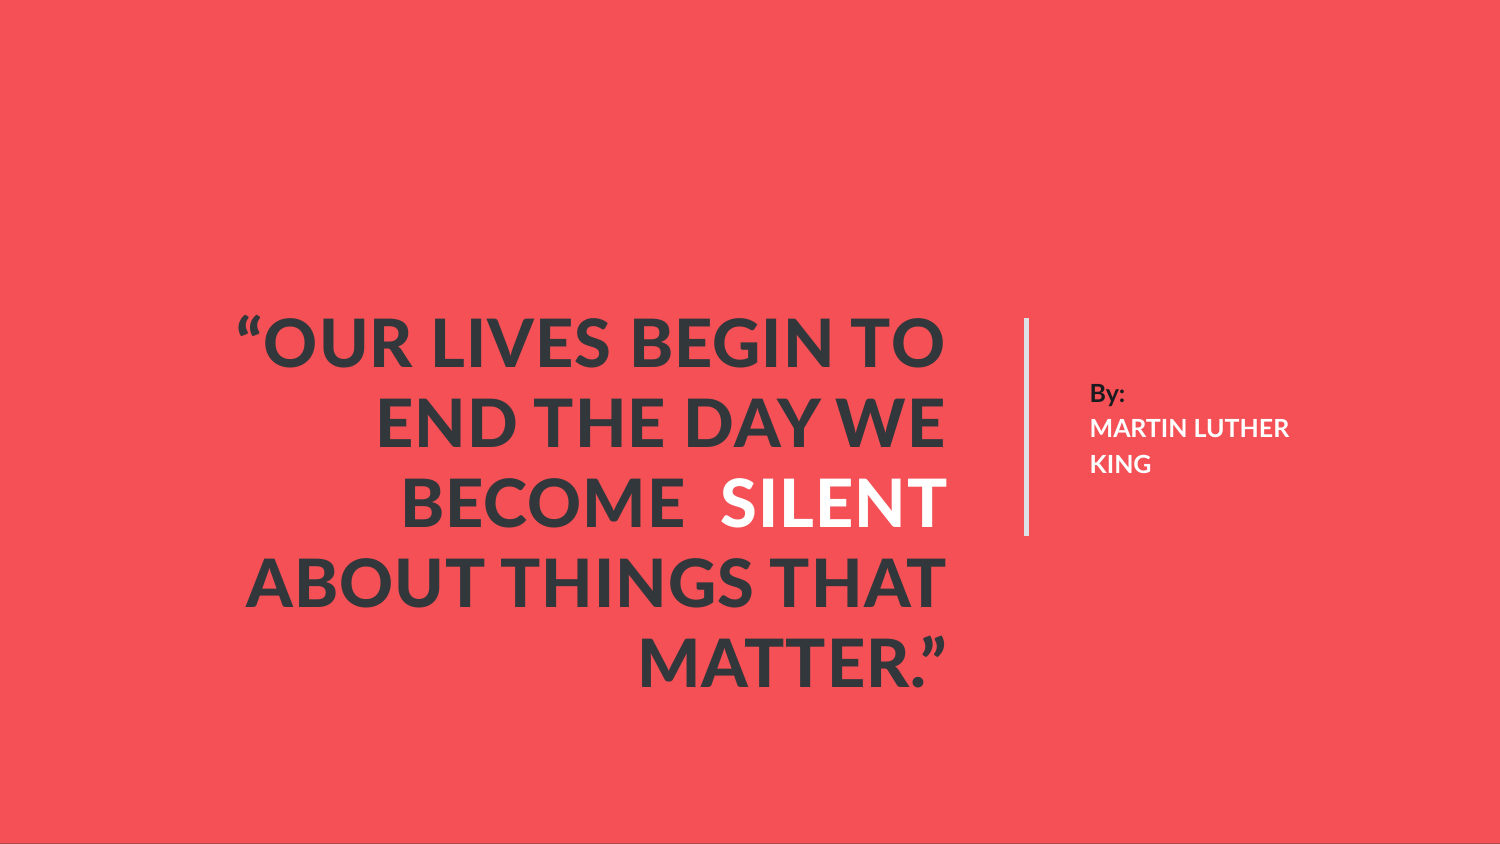

“Our lives begin to end the day we become  silent about things that matter.”
By:
MARTIN LUTHER KING